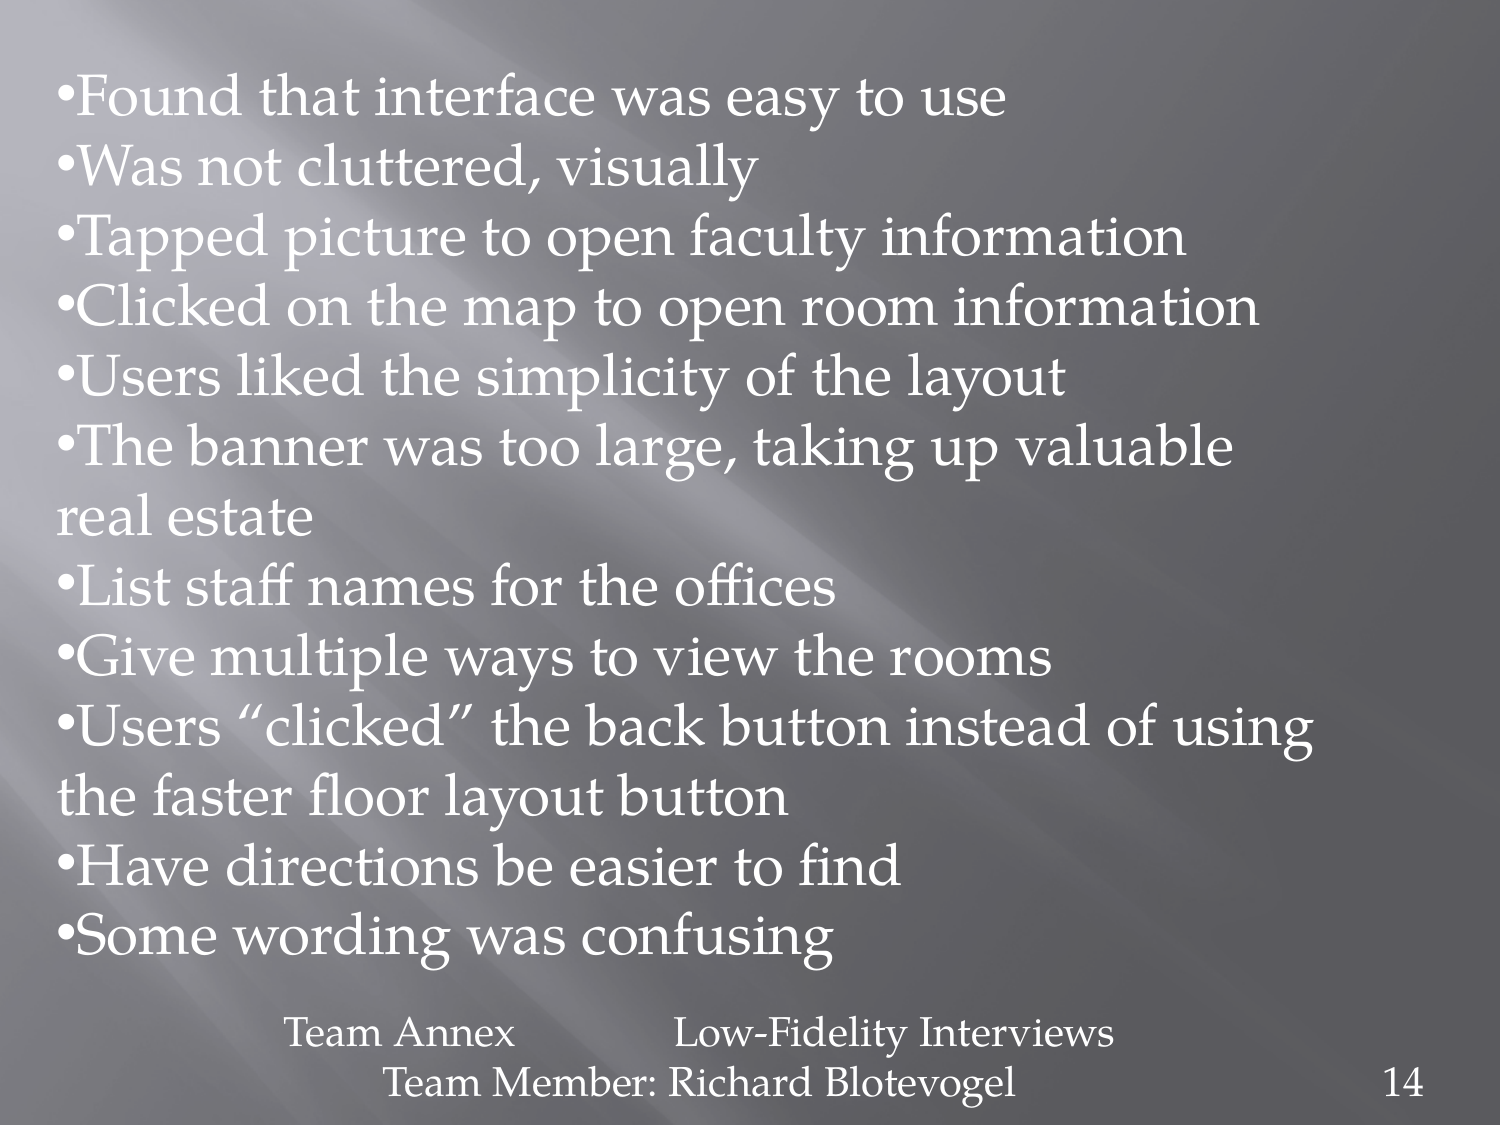

Found that interface was easy to use
Was not cluttered, visually
Tapped picture to open faculty information
Clicked on the map to open room information
Users liked the simplicity of the layout
The banner was too large, taking up valuable real estate
List staff names for the offices
Give multiple ways to view the rooms
Users “clicked” the back button instead of using the faster floor layout button
Have directions be easier to find
Some wording was confusing

Team Annex               Low-Fidelity Interviews
Team Member: Richard Blotevogel
14